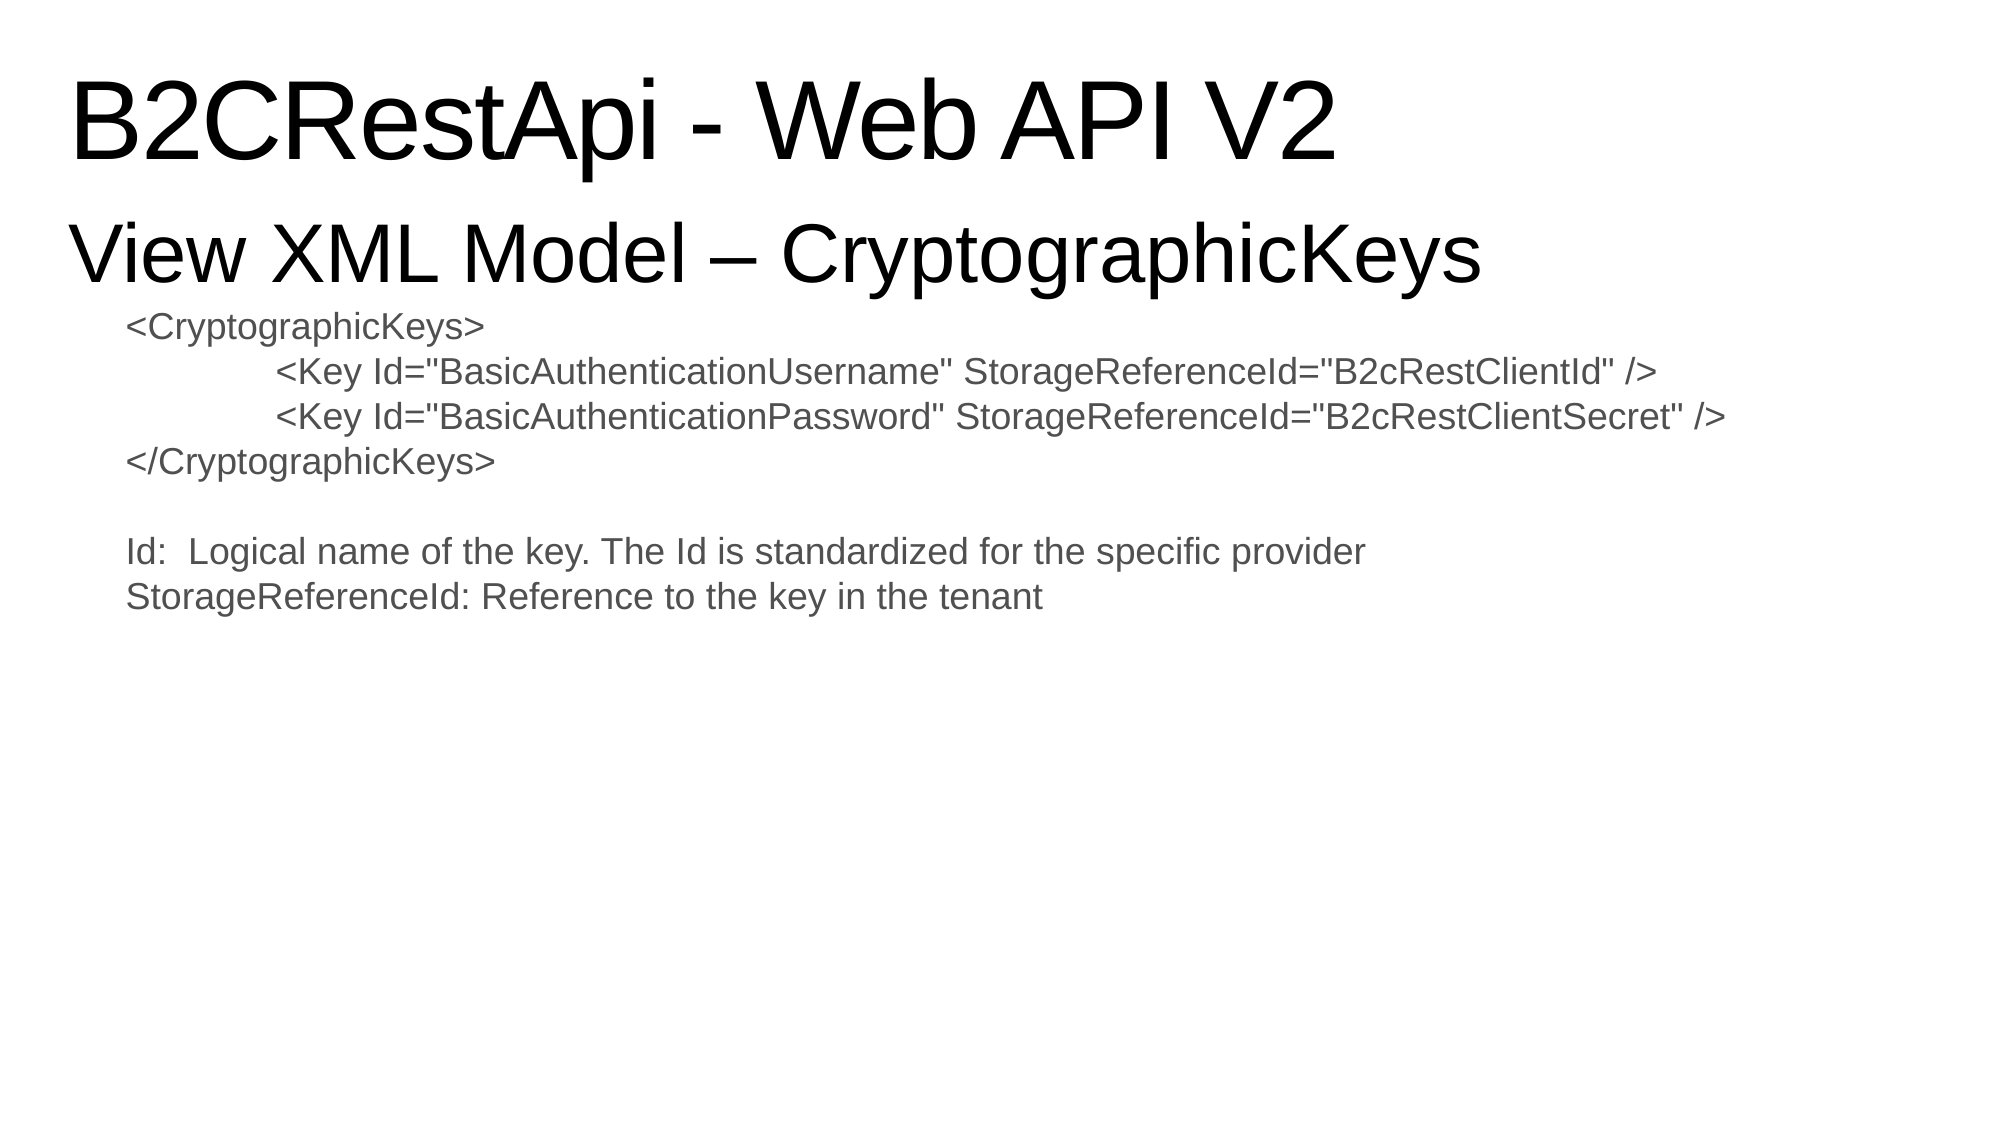

# B2CRestApi - Web API V2
View XML Model – CryptographicKeys

<CryptographicKeys>
	<Key Id="BasicAuthenticationUsername" StorageReferenceId="B2cRestClientId" />
	<Key Id="BasicAuthenticationPassword" StorageReferenceId="B2cRestClientSecret" />
</CryptographicKeys>

Id:  Logical name of the key. The Id is standardized for the specific provider
StorageReferenceId: Reference to the key in the tenant